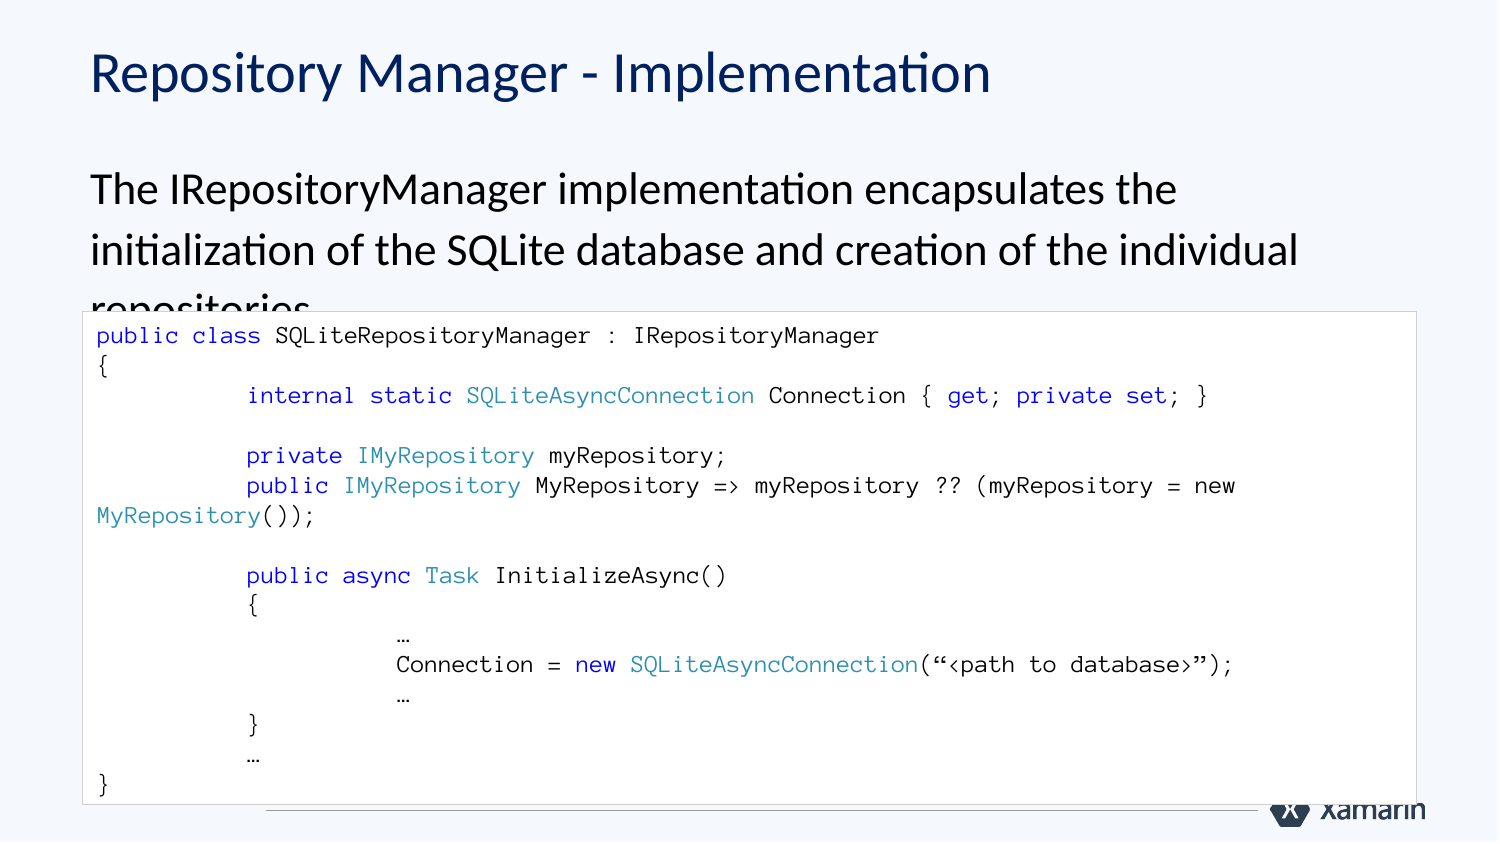

# Repository Manager - Implementation
The IRepositoryManager implementation encapsulates the initialization of the SQLite database and creation of the individual repositories
public class SQLiteRepositoryManager : IRepositoryManager
{
	internal static SQLiteAsyncConnection Connection { get; private set; }

	private IMyRepository myRepository;
	public IMyRepository MyRepository => myRepository ?? (myRepository = new MyRepository());

	public async Task InitializeAsync()
	{
		…
		Connection = new SQLiteAsyncConnection(“<path to database>”);
		…
	}
	…
}